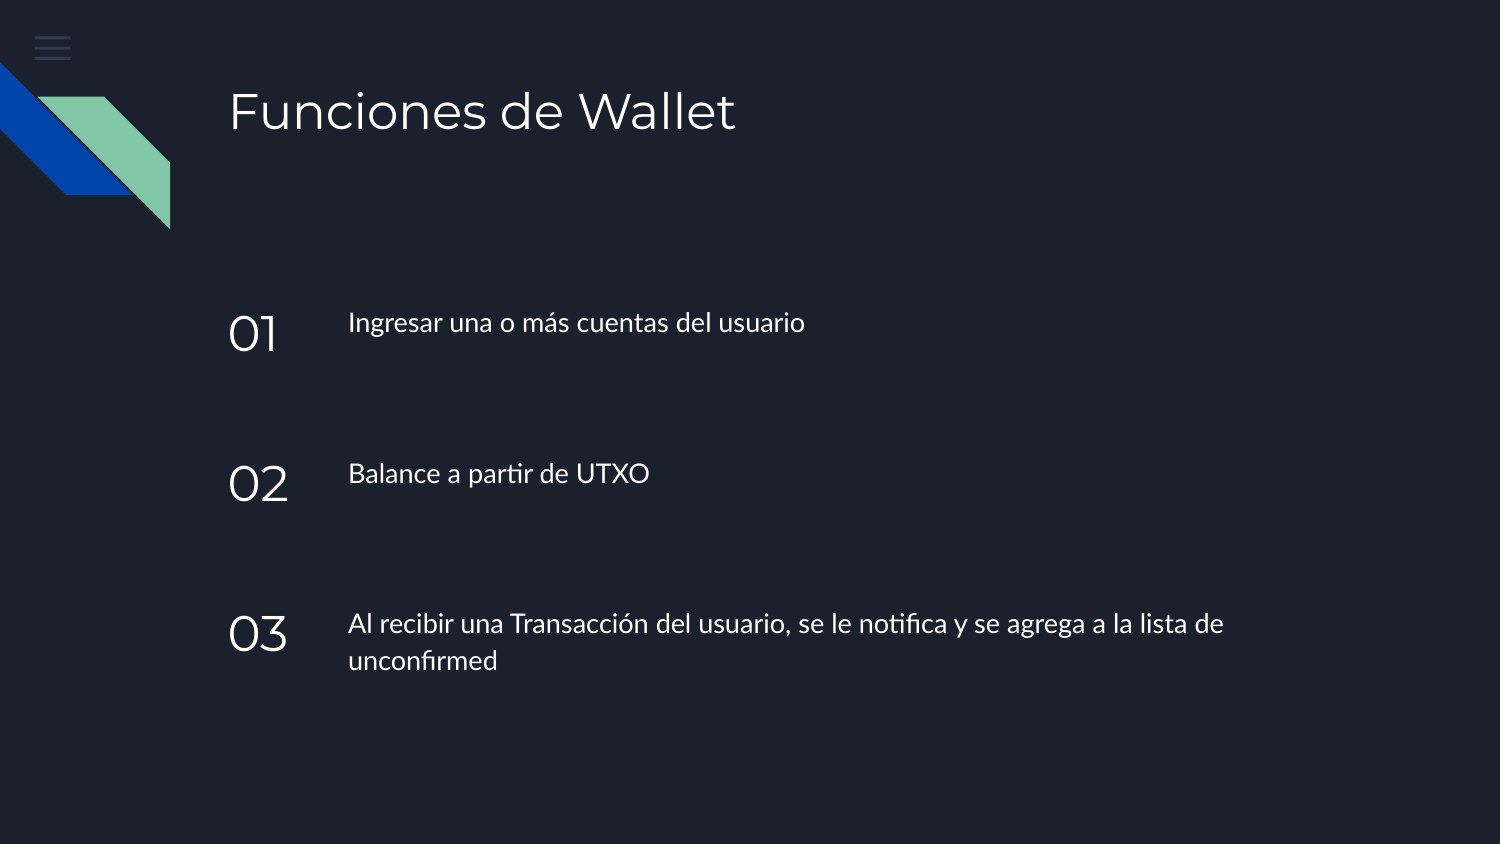

# Funciones de Wallet
01

Ingresar una o más cuentas del usuario
02

Balance a partir de UTXO
03
Al recibir una Transacción del usuario, se le notifica y se agrega a la lista de unconfirmed